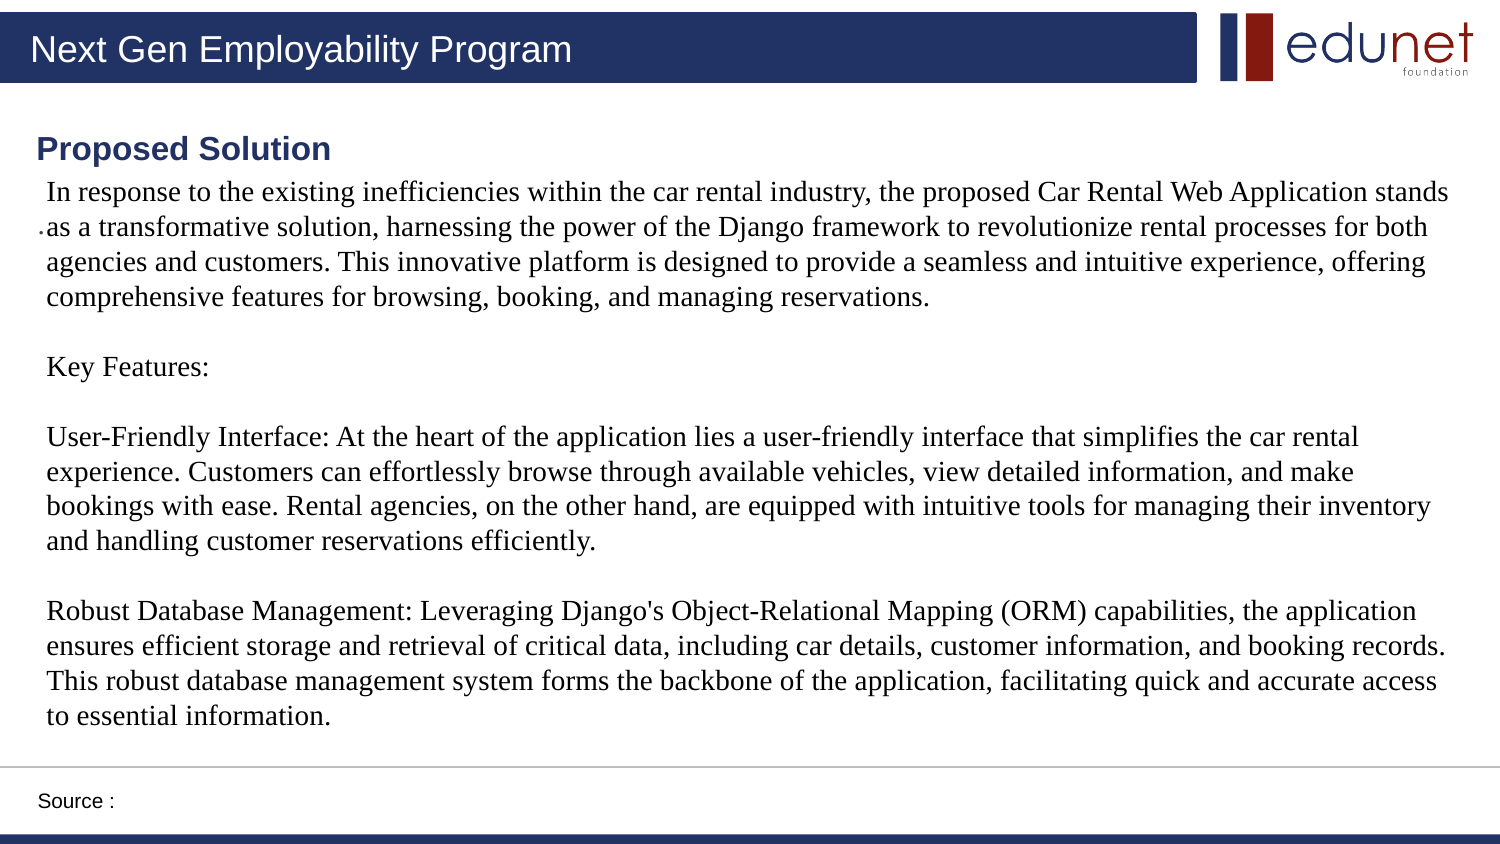

Proposed Solution
In response to the existing inefficiencies within the car rental industry, the proposed Car Rental Web Application stands as a transformative solution, harnessing the power of the Django framework to revolutionize rental processes for both agencies and customers. This innovative platform is designed to provide a seamless and intuitive experience, offering comprehensive features for browsing, booking, and managing reservations.

Key Features:

User-Friendly Interface: At the heart of the application lies a user-friendly interface that simplifies the car rental experience. Customers can effortlessly browse through available vehicles, view detailed information, and make bookings with ease. Rental agencies, on the other hand, are equipped with intuitive tools for managing their inventory and handling customer reservations efficiently.

Robust Database Management: Leveraging Django's Object-Relational Mapping (ORM) capabilities, the application ensures efficient storage and retrieval of critical data, including car details, customer information, and booking records. This robust database management system forms the backbone of the application, facilitating quick and accurate access to essential information.

.
Source :